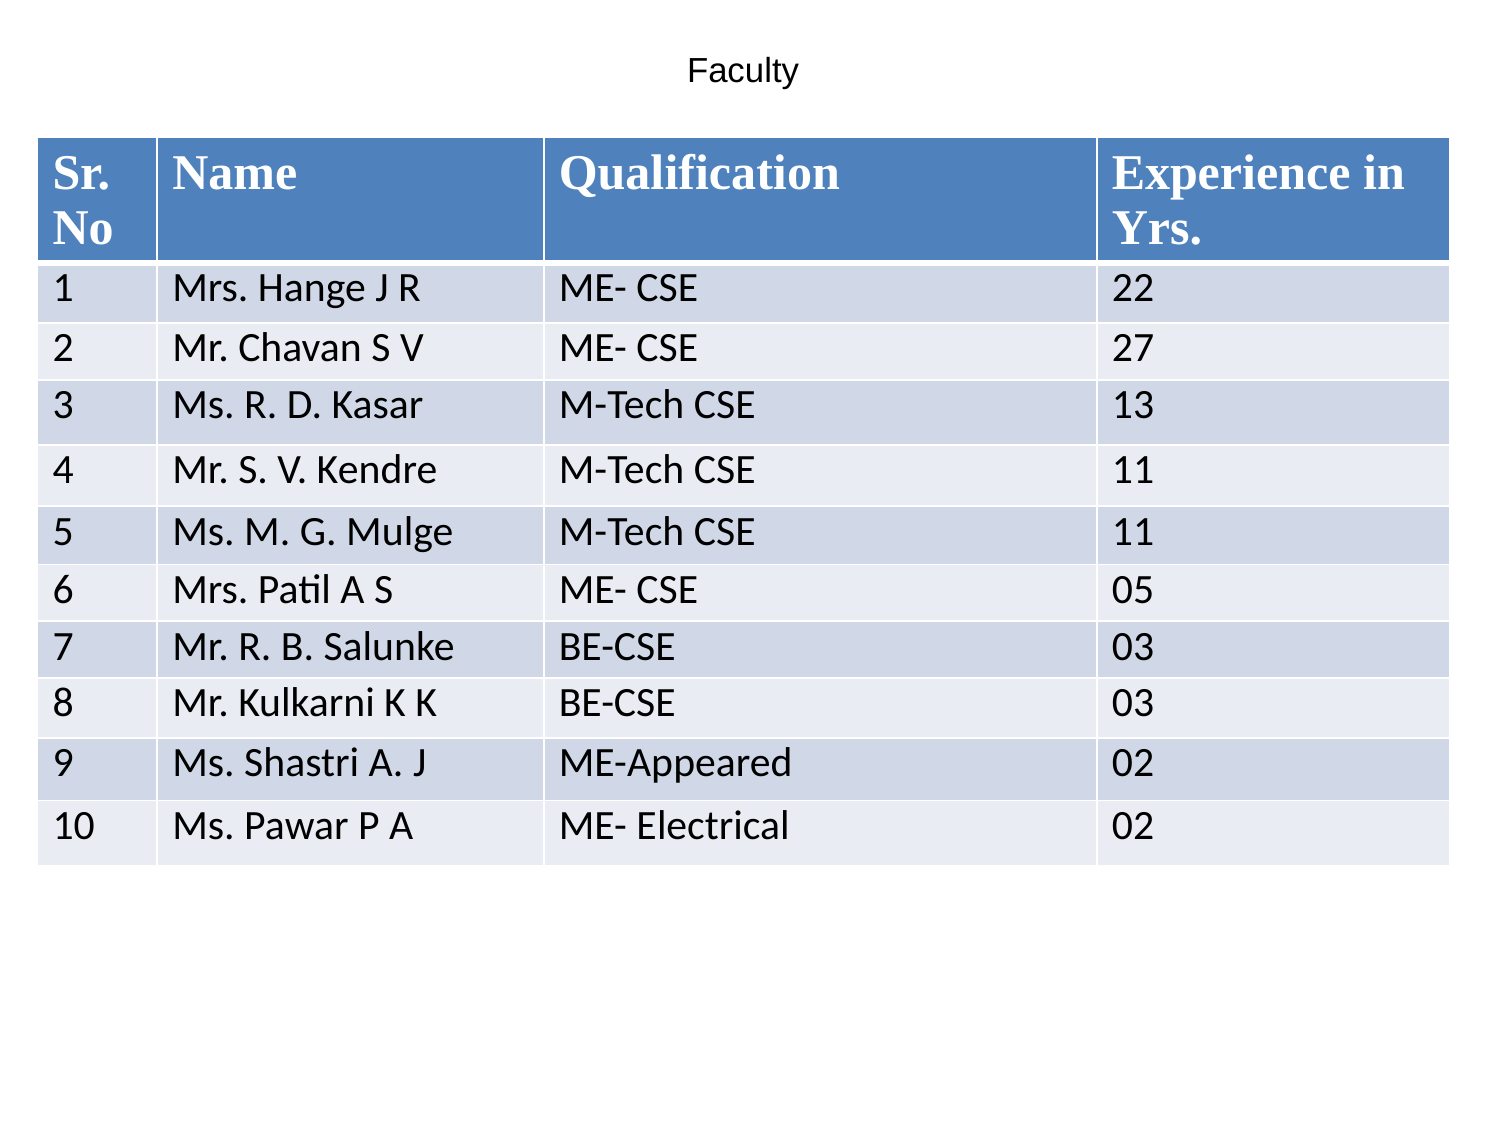

# Faculty
| Sr. No | Name | Qualification | Experience in Yrs. |
| --- | --- | --- | --- |
| 1 | Mrs. Hange J R | ME- CSE | 22 |
| 2 | Mr. Chavan S V | ME- CSE | 27 |
| 3 | Ms. R. D. Kasar | M-Tech CSE | 13 |
| 4 | Mr. S. V. Kendre | M-Tech CSE | 11 |
| 5 | Ms. M. G. Mulge | M-Tech CSE | 11 |
| 6 | Mrs. Patil A S | ME- CSE | 05 |
| 7 | Mr. R. B. Salunke | BE-CSE | 03 |
| 8 | Mr. Kulkarni K K | BE-CSE | 03 |
| 9 | Ms. Shastri A. J | ME-Appeared | 02 |
| 10 | Ms. Pawar P A | ME- Electrical | 02 |